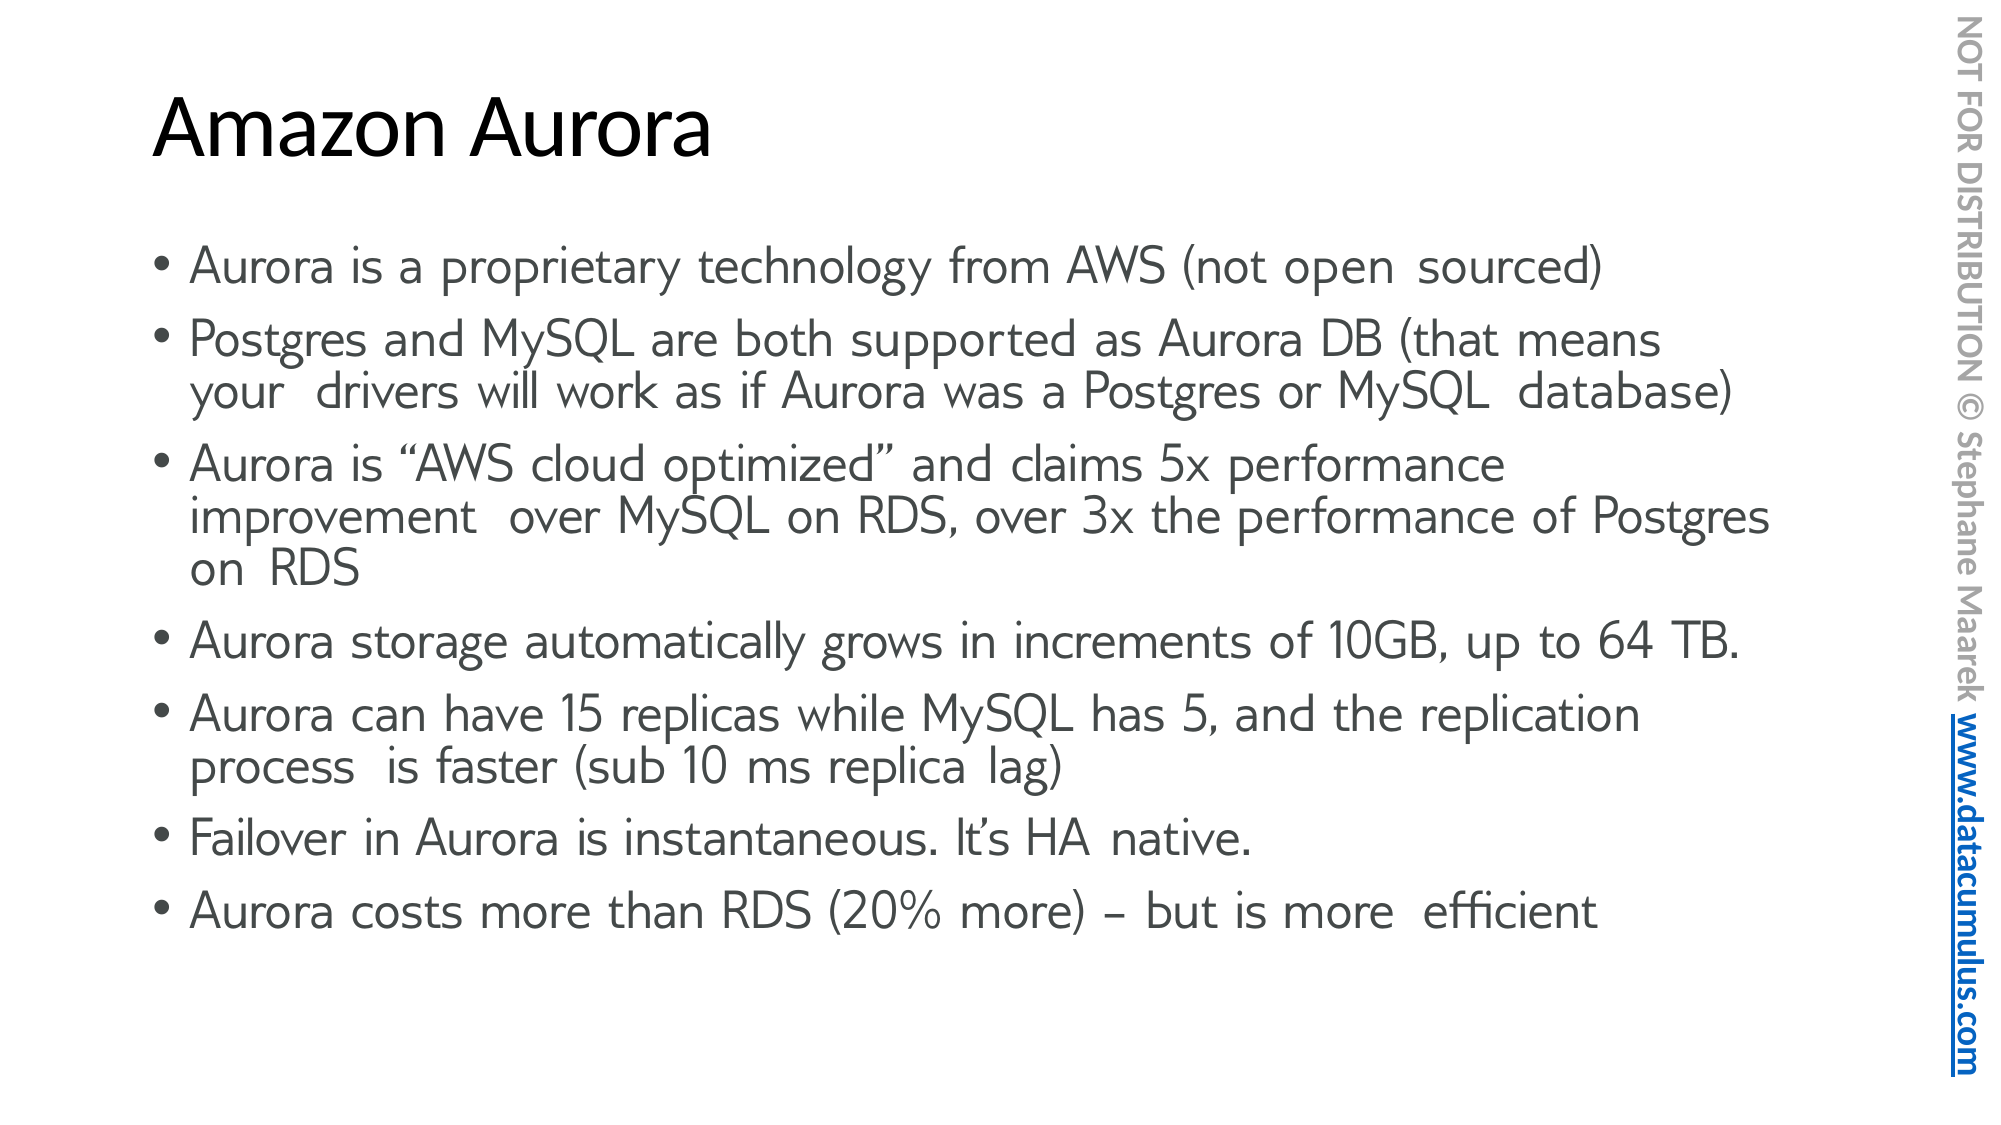

NOT FOR DISTRIBUTION © Stephane Maarek www.datacumulus.com
# Amazon Aurora
Aurora is a proprietary technology from AWS (not open sourced)
Postgres and MySQL are both supported as Aurora DB (that means your  drivers will work as if Aurora was a Postgres or MySQL database)
Aurora is “AWS cloud optimized” and claims 5x performance improvement  over MySQL on RDS, over 3x the performance of Postgres on RDS
Aurora storage automatically grows in increments of 10GB, up to 64 TB.
Aurora can have 15 replicas while MySQL has 5, and the replication process  is faster (sub 10 ms replica lag)
Failover in Aurora is instantaneous. It’s HA native.
Aurora costs more than RDS (20% more) – but is more efficient
© Stephane Maarek